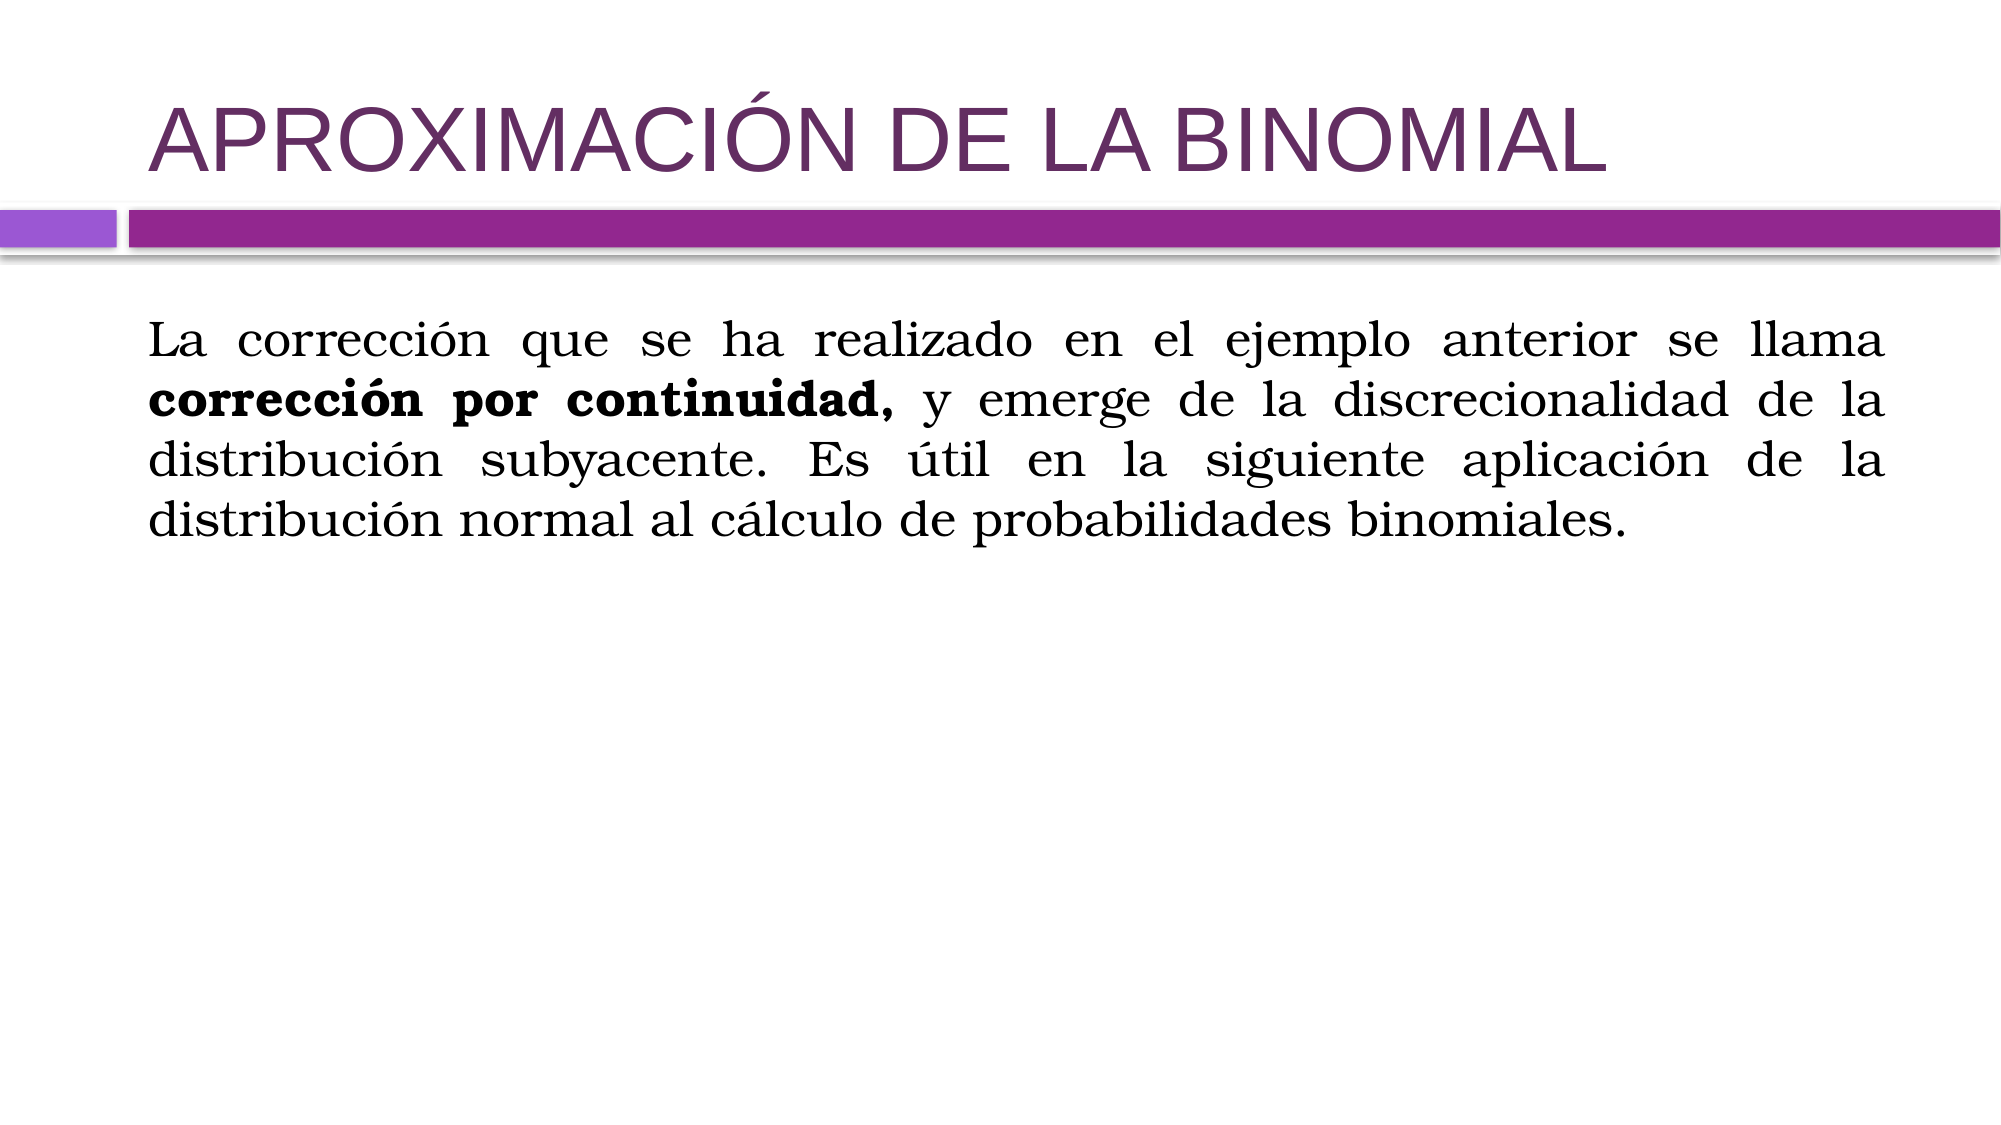

# Aproximación de la binomial
La corrección que se ha realizado en el ejemplo anterior se llama corrección por continuidad, y emerge de la discrecionalidad de la distribución subyacente. Es útil en la siguiente aplicación de la distribución normal al cálculo de probabilidades binomiales.